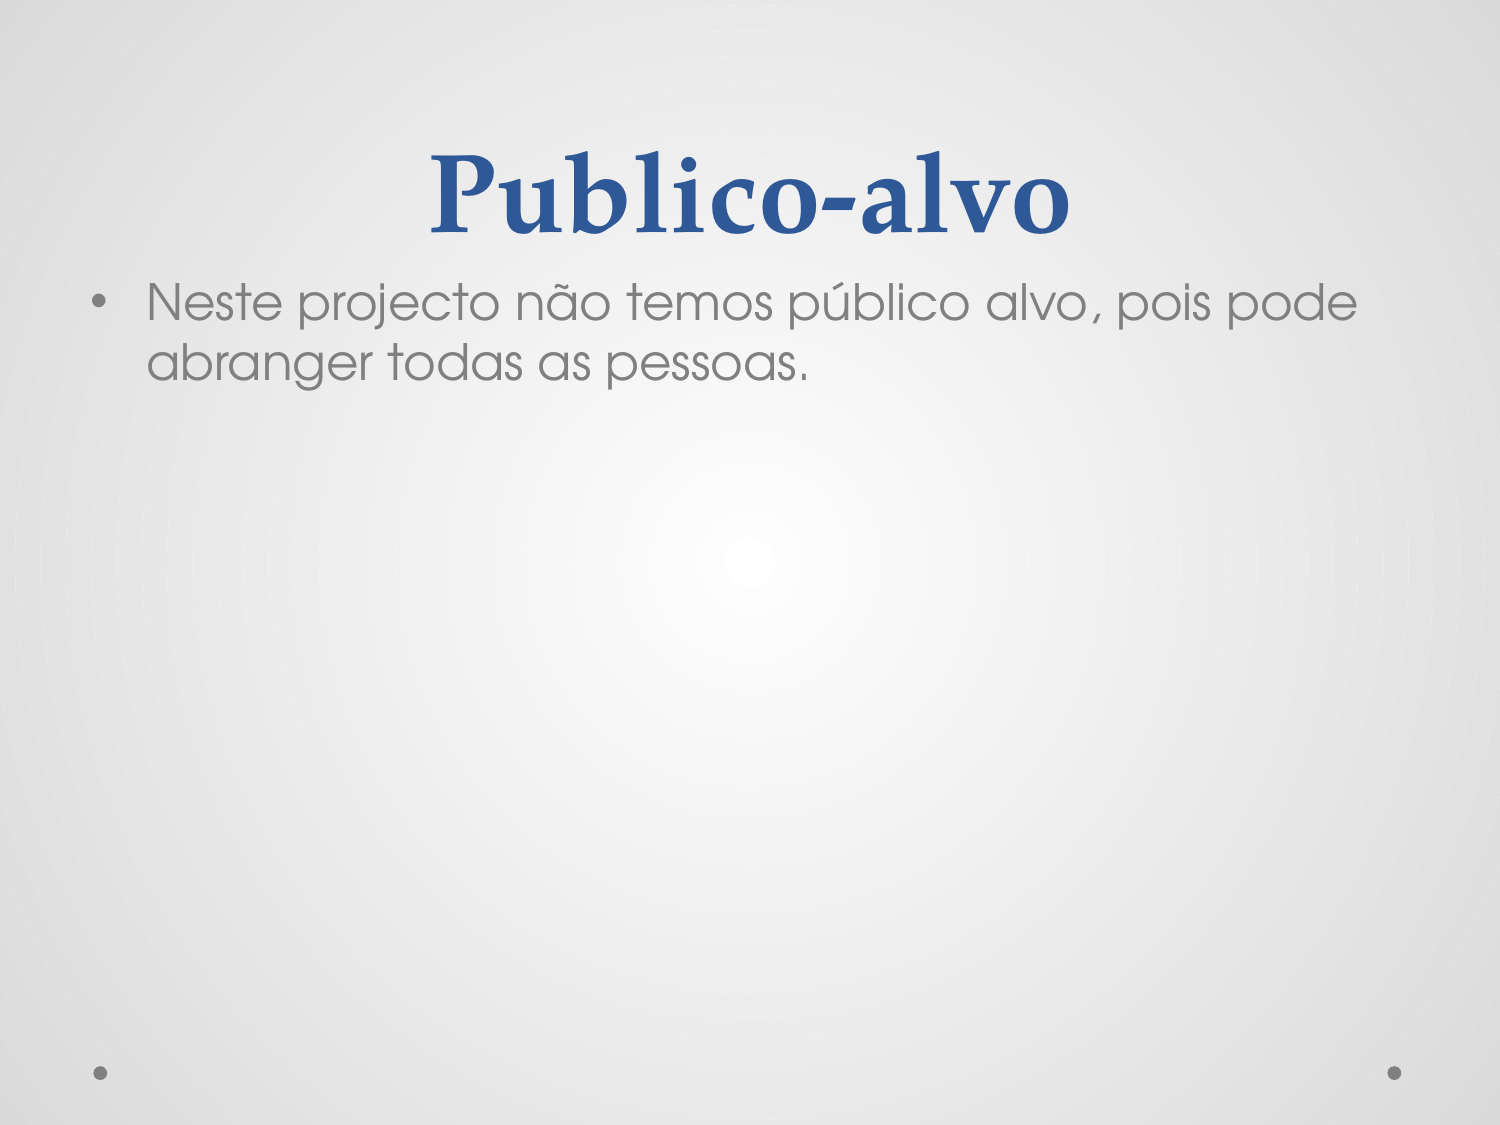

# Publico-alvo
Neste projecto não temos público alvo, pois pode abranger todas as pessoas.